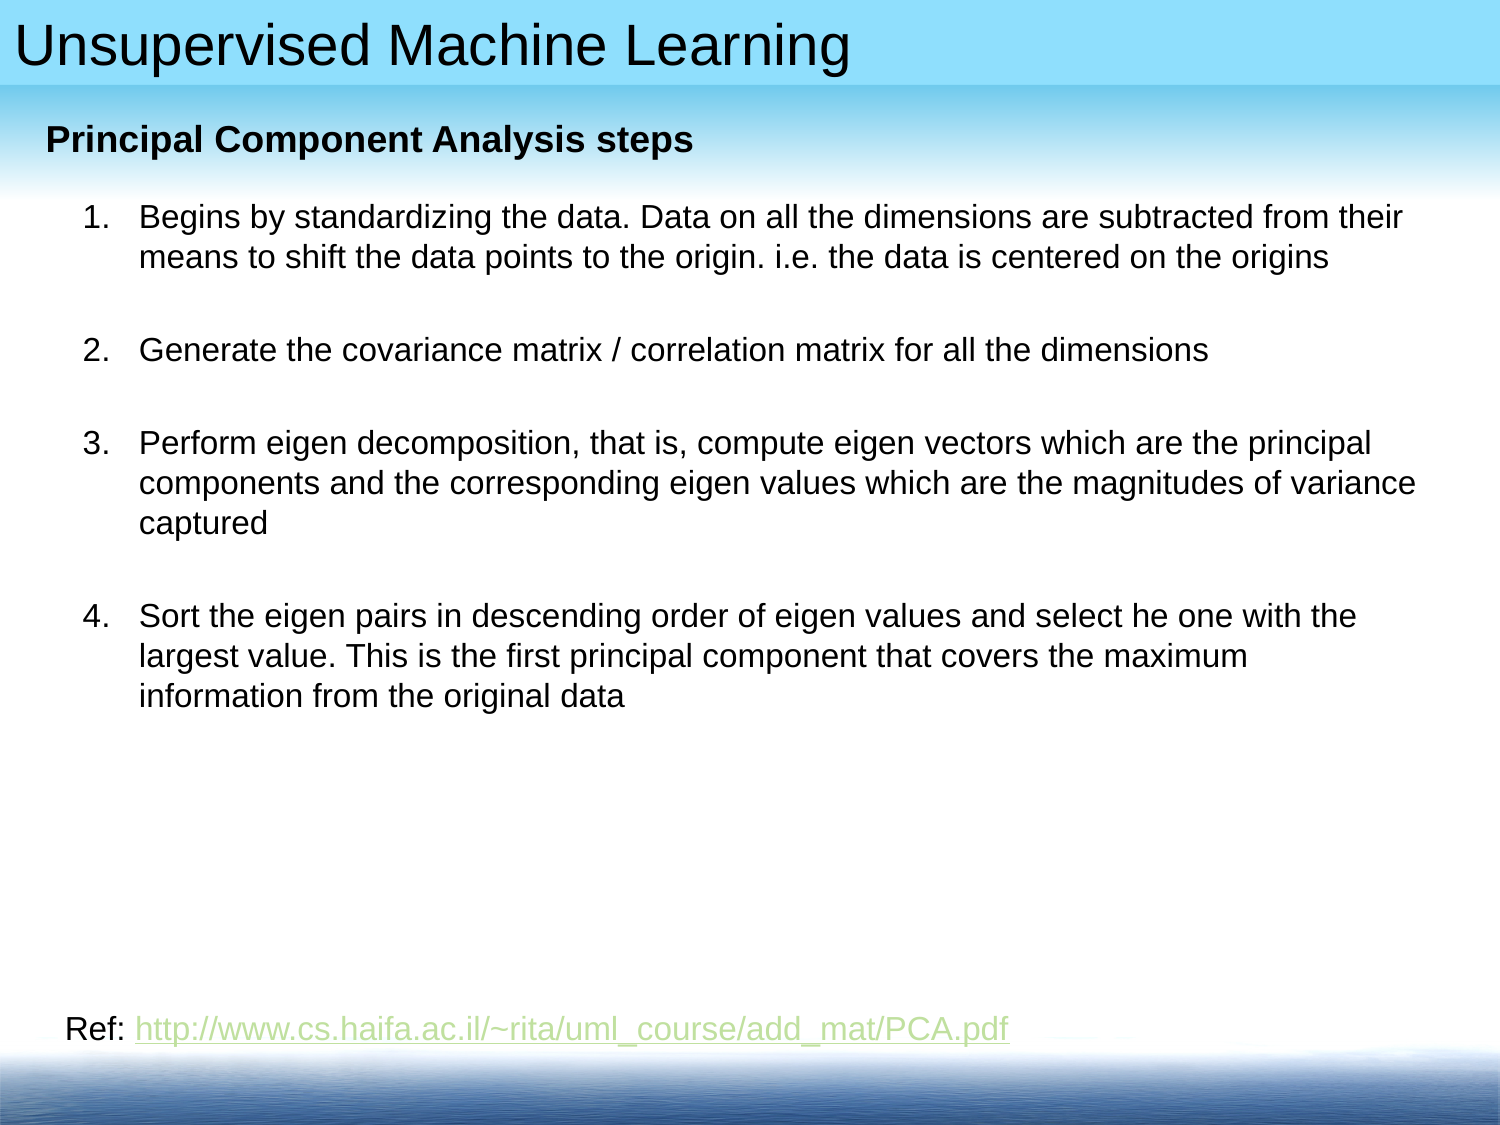

Principal Component Analysis steps
Begins by standardizing the data. Data on all the dimensions are subtracted from their means to shift the data points to the origin. i.e. the data is centered on the origins

Generate the covariance matrix / correlation matrix for all the dimensions

Perform eigen decomposition, that is, compute eigen vectors which are the principal components and the corresponding eigen values which are the magnitudes of variance captured

Sort the eigen pairs in descending order of eigen values and select he one with the largest value. This is the first principal component that covers the maximum information from the original data

Ref: http://www.cs.haifa.ac.il/~rita/uml_course/add_mat/PCA.pdf